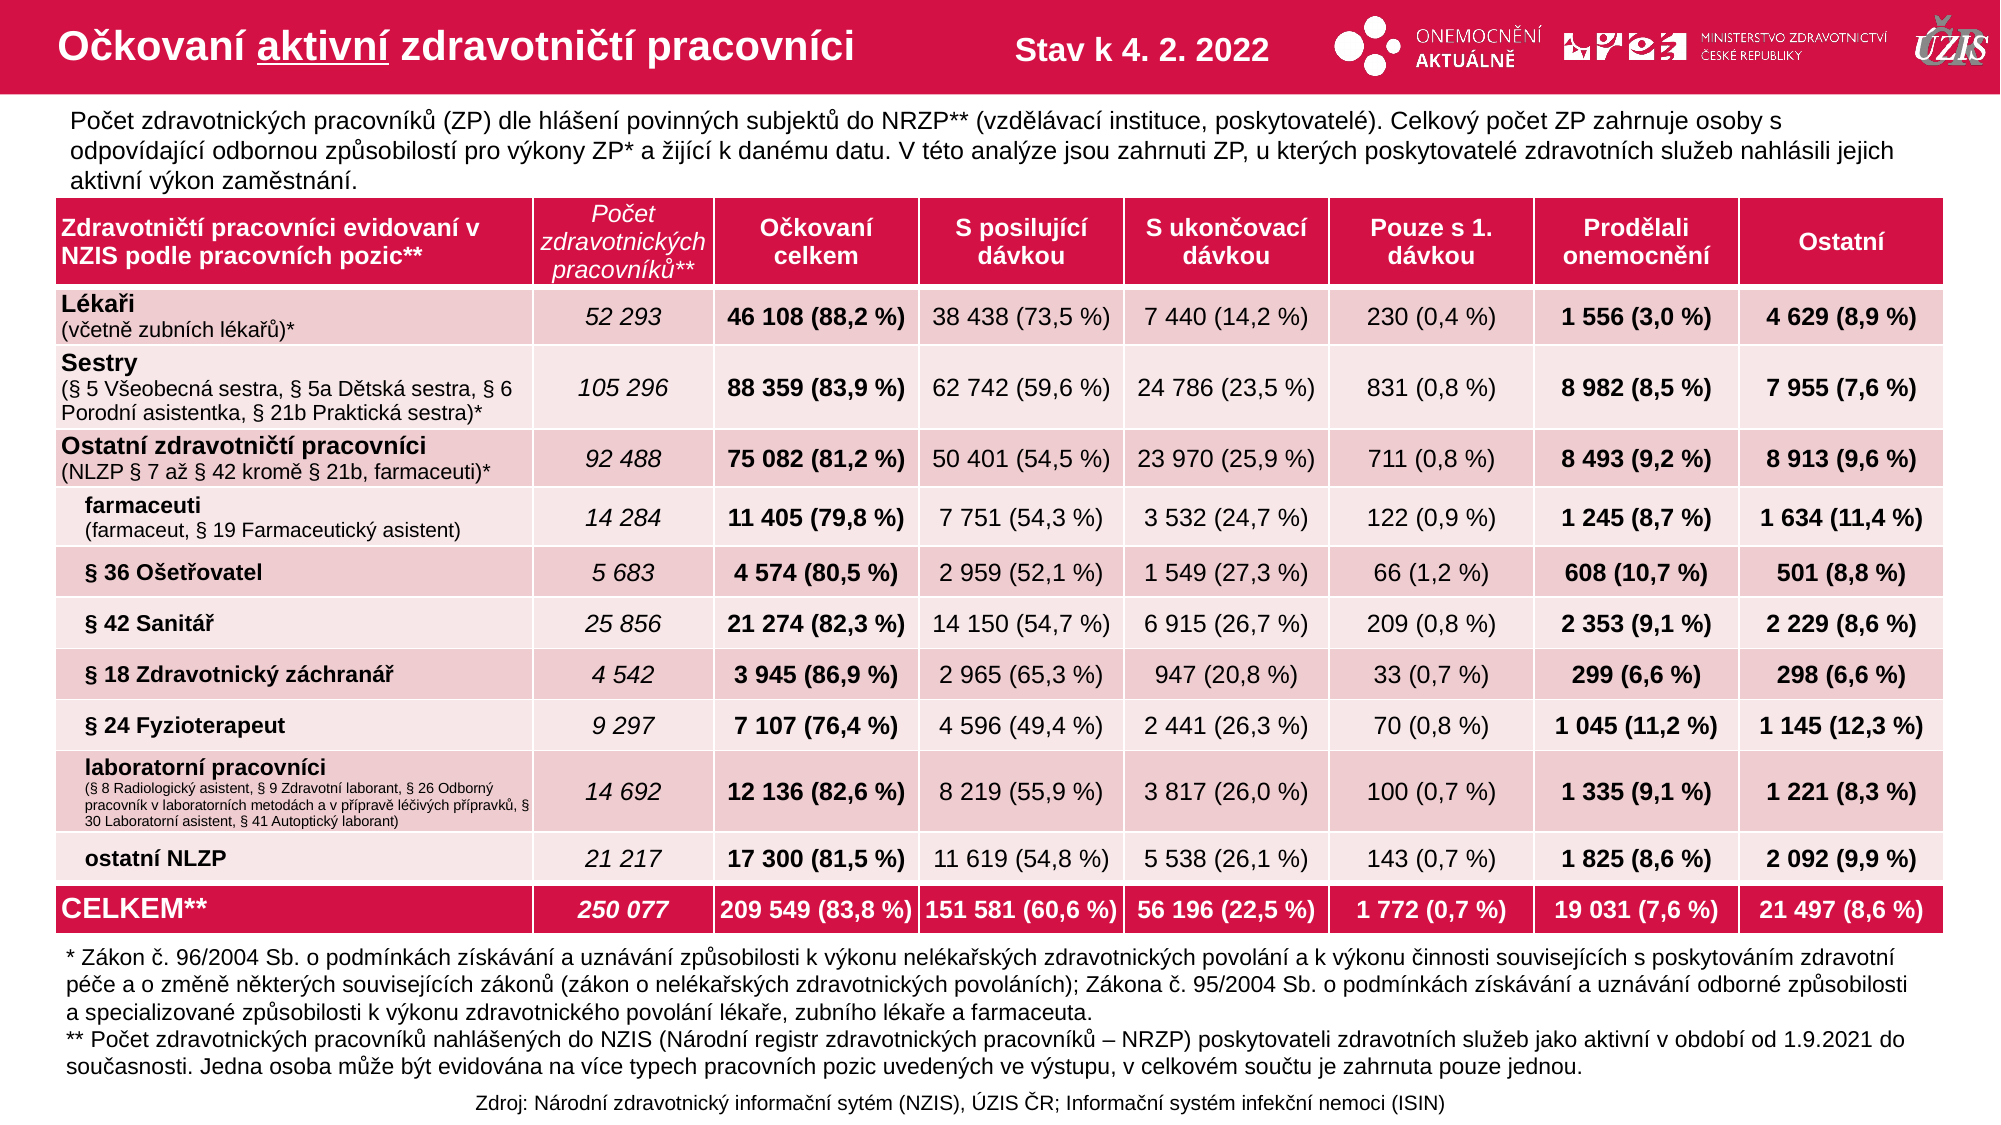

# Očkovaní aktivní zdravotničtí pracovníci
Stav k 4. 2. 2022
Počet zdravotnických pracovníků (ZP) dle hlášení povinných subjektů do NRZP** (vzdělávací instituce, poskytovatelé). Celkový počet ZP zahrnuje osoby s odpovídající odbornou způsobilostí pro výkony ZP* a žijící k danému datu. V této analýze jsou zahrnuti ZP, u kterých poskytovatelé zdravotních služeb nahlásili jejich aktivní výkon zaměstnání.
| Zdravotničtí pracovníci evidovaní v NZIS podle pracovních pozic\*\* | Počet zdravotnických pracovníků\*\* | Očkovaní celkem | S posilující dávkou | S ukončovací dávkou | Pouze s 1. dávkou | Prodělali onemocnění | Ostatní |
| --- | --- | --- | --- | --- | --- | --- | --- |
| Lékaři (včetně zubních lékařů)\* | 52 293 | 46 108 (88,2 %) | 38 438 (73,5 %) | 7 440 (14,2 %) | 230 (0,4 %) | 1 556 (3,0 %) | 4 629 (8,9 %) |
| Sestry (§ 5 Všeobecná sestra, § 5a Dětská sestra, § 6 Porodní asistentka, § 21b Praktická sestra)\* | 105 296 | 88 359 (83,9 %) | 62 742 (59,6 %) | 24 786 (23,5 %) | 831 (0,8 %) | 8 982 (8,5 %) | 7 955 (7,6 %) |
| Ostatní zdravotničtí pracovníci (NLZP § 7 až § 42 kromě § 21b, farmaceuti)\* | 92 488 | 75 082 (81,2 %) | 50 401 (54,5 %) | 23 970 (25,9 %) | 711 (0,8 %) | 8 493 (9,2 %) | 8 913 (9,6 %) |
| farmaceuti (farmaceut, § 19 Farmaceutický asistent) | 14 284 | 11 405 (79,8 %) | 7 751 (54,3 %) | 3 532 (24,7 %) | 122 (0,9 %) | 1 245 (8,7 %) | 1 634 (11,4 %) |
| § 36 Ošetřovatel | 5 683 | 4 574 (80,5 %) | 2 959 (52,1 %) | 1 549 (27,3 %) | 66 (1,2 %) | 608 (10,7 %) | 501 (8,8 %) |
| § 42 Sanitář | 25 856 | 21 274 (82,3 %) | 14 150 (54,7 %) | 6 915 (26,7 %) | 209 (0,8 %) | 2 353 (9,1 %) | 2 229 (8,6 %) |
| § 18 Zdravotnický záchranář | 4 542 | 3 945 (86,9 %) | 2 965 (65,3 %) | 947 (20,8 %) | 33 (0,7 %) | 299 (6,6 %) | 298 (6,6 %) |
| § 24 Fyzioterapeut | 9 297 | 7 107 (76,4 %) | 4 596 (49,4 %) | 2 441 (26,3 %) | 70 (0,8 %) | 1 045 (11,2 %) | 1 145 (12,3 %) |
| laboratorní pracovníci (§ 8 Radiologický asistent, § 9 Zdravotní laborant, § 26 Odborný pracovník v laboratorních metodách a v přípravě léčivých přípravků, § 30 Laboratorní asistent, § 41 Autoptický laborant) | 14 692 | 12 136 (82,6 %) | 8 219 (55,9 %) | 3 817 (26,0 %) | 100 (0,7 %) | 1 335 (9,1 %) | 1 221 (8,3 %) |
| ostatní NLZP | 21 217 | 17 300 (81,5 %) | 11 619 (54,8 %) | 5 538 (26,1 %) | 143 (0,7 %) | 1 825 (8,6 %) | 2 092 (9,9 %) |
| CELKEM\*\* | 250 077 | 209 549 (83,8 %) | 151 581 (60,6 %) | 56 196 (22,5 %) | 1 772 (0,7 %) | 19 031 (7,6 %) | 21 497 (8,6 %) |
* Zákon č. 96/2004 Sb. o podmínkách získávání a uznávání způsobilosti k výkonu nelékařských zdravotnických povolání a k výkonu činnosti souvisejících s poskytováním zdravotní péče a o změně některých souvisejících zákonů (zákon o nelékařských zdravotnických povoláních); Zákona č. 95/2004 Sb. o podmínkách získávání a uznávání odborné způsobilosti a specializované způsobilosti k výkonu zdravotnického povolání lékaře, zubního lékaře a farmaceuta.
** Počet zdravotnických pracovníků nahlášených do NZIS (Národní registr zdravotnických pracovníků – NRZP) poskytovateli zdravotních služeb jako aktivní v období od 1.9.2021 do současnosti. Jedna osoba může být evidována na více typech pracovních pozic uvedených ve výstupu, v celkovém součtu je zahrnuta pouze jednou.
Zdroj: Národní zdravotnický informační sytém (NZIS), ÚZIS ČR; Informační systém infekční nemoci (ISIN)